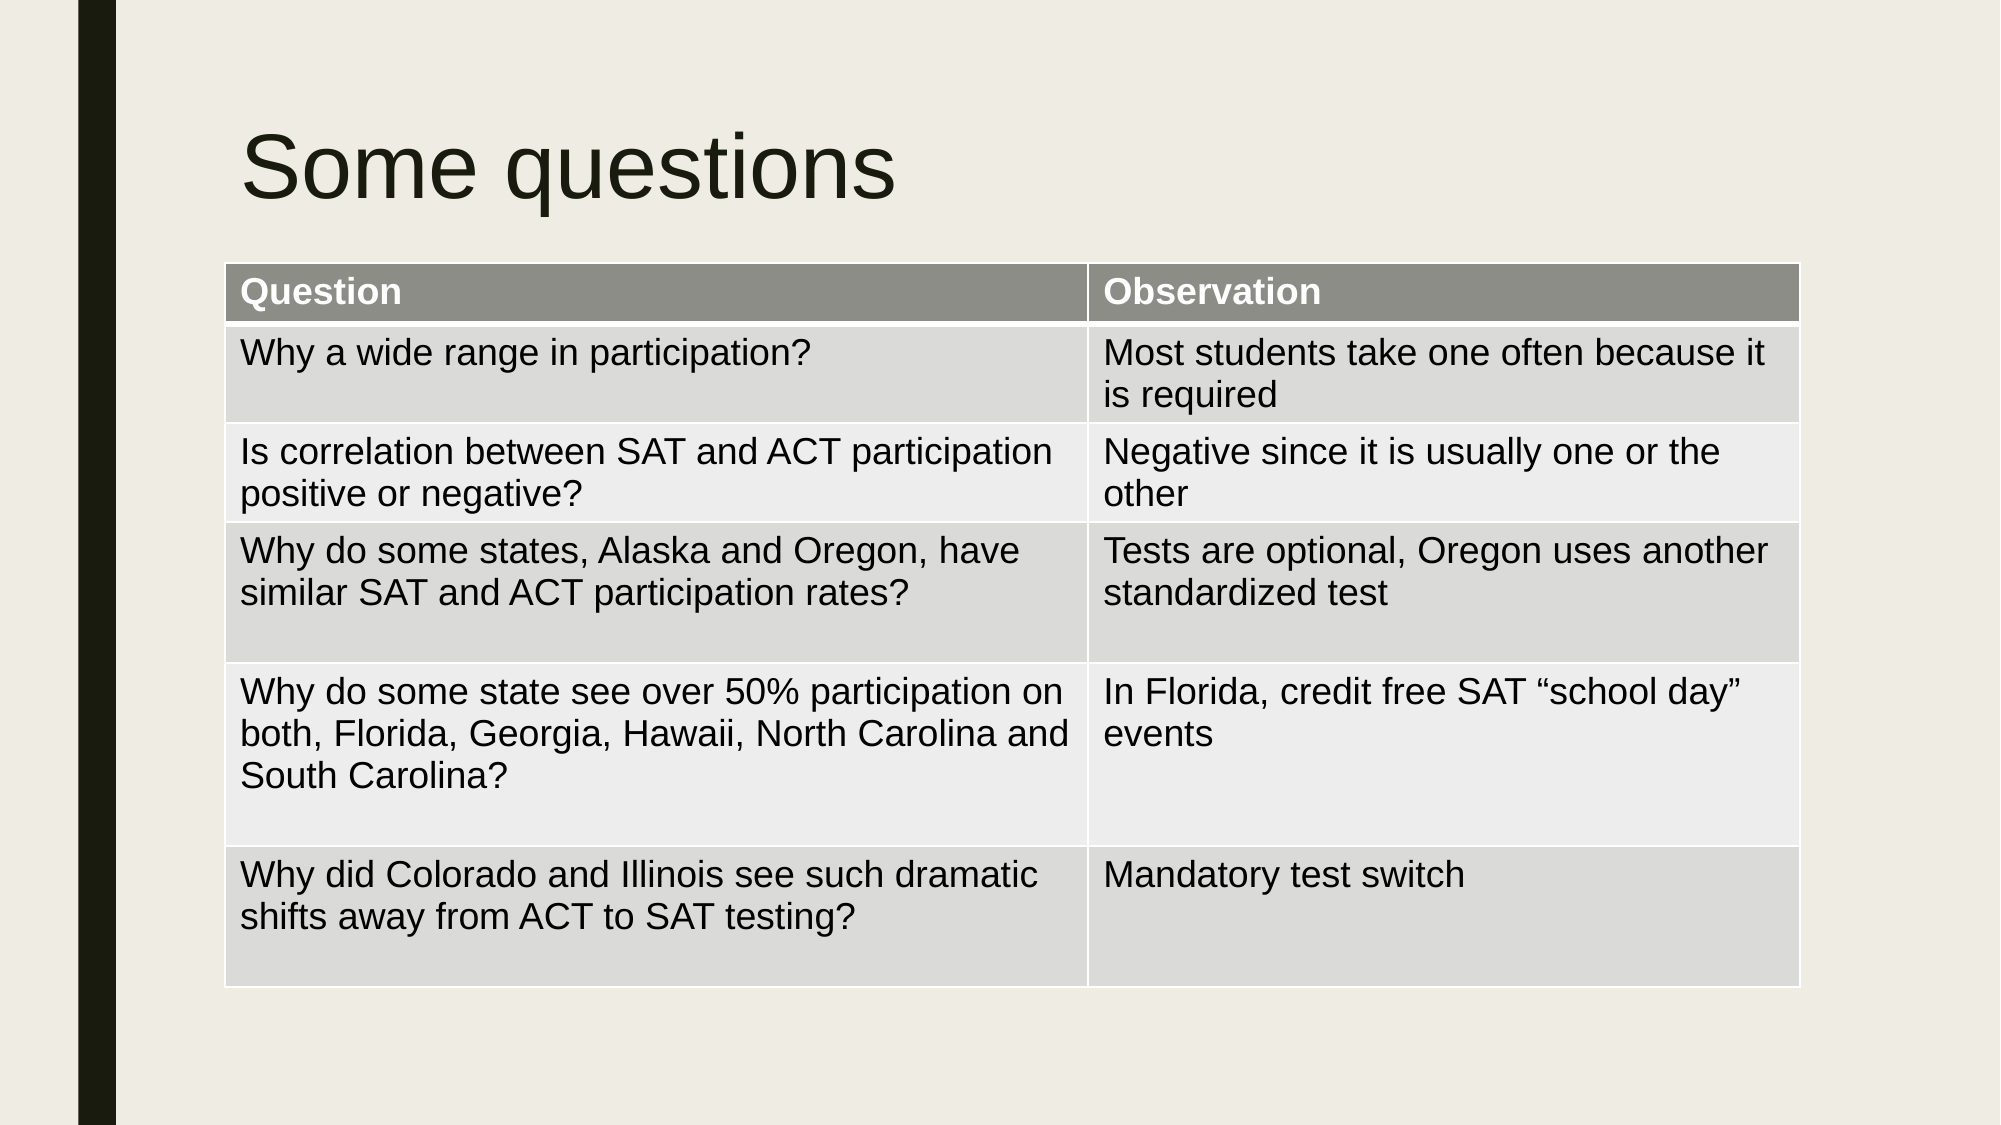

# Some questions
| Question | Observation |
| --- | --- |
| Why a wide range in participation? | Most students take one often because it is required |
| Is correlation between SAT and ACT participation positive or negative? | Negative since it is usually one or the other |
| Why do some states, Alaska and Oregon, have similar SAT and ACT participation rates? | Tests are optional, Oregon uses another standardized test |
| Why do some state see over 50% participation on both, Florida, Georgia, Hawaii, North Carolina and South Carolina? | In Florida, credit free SAT “school day” events |
| Why did Colorado and Illinois see such dramatic shifts away from ACT to SAT testing? | Mandatory test switch |